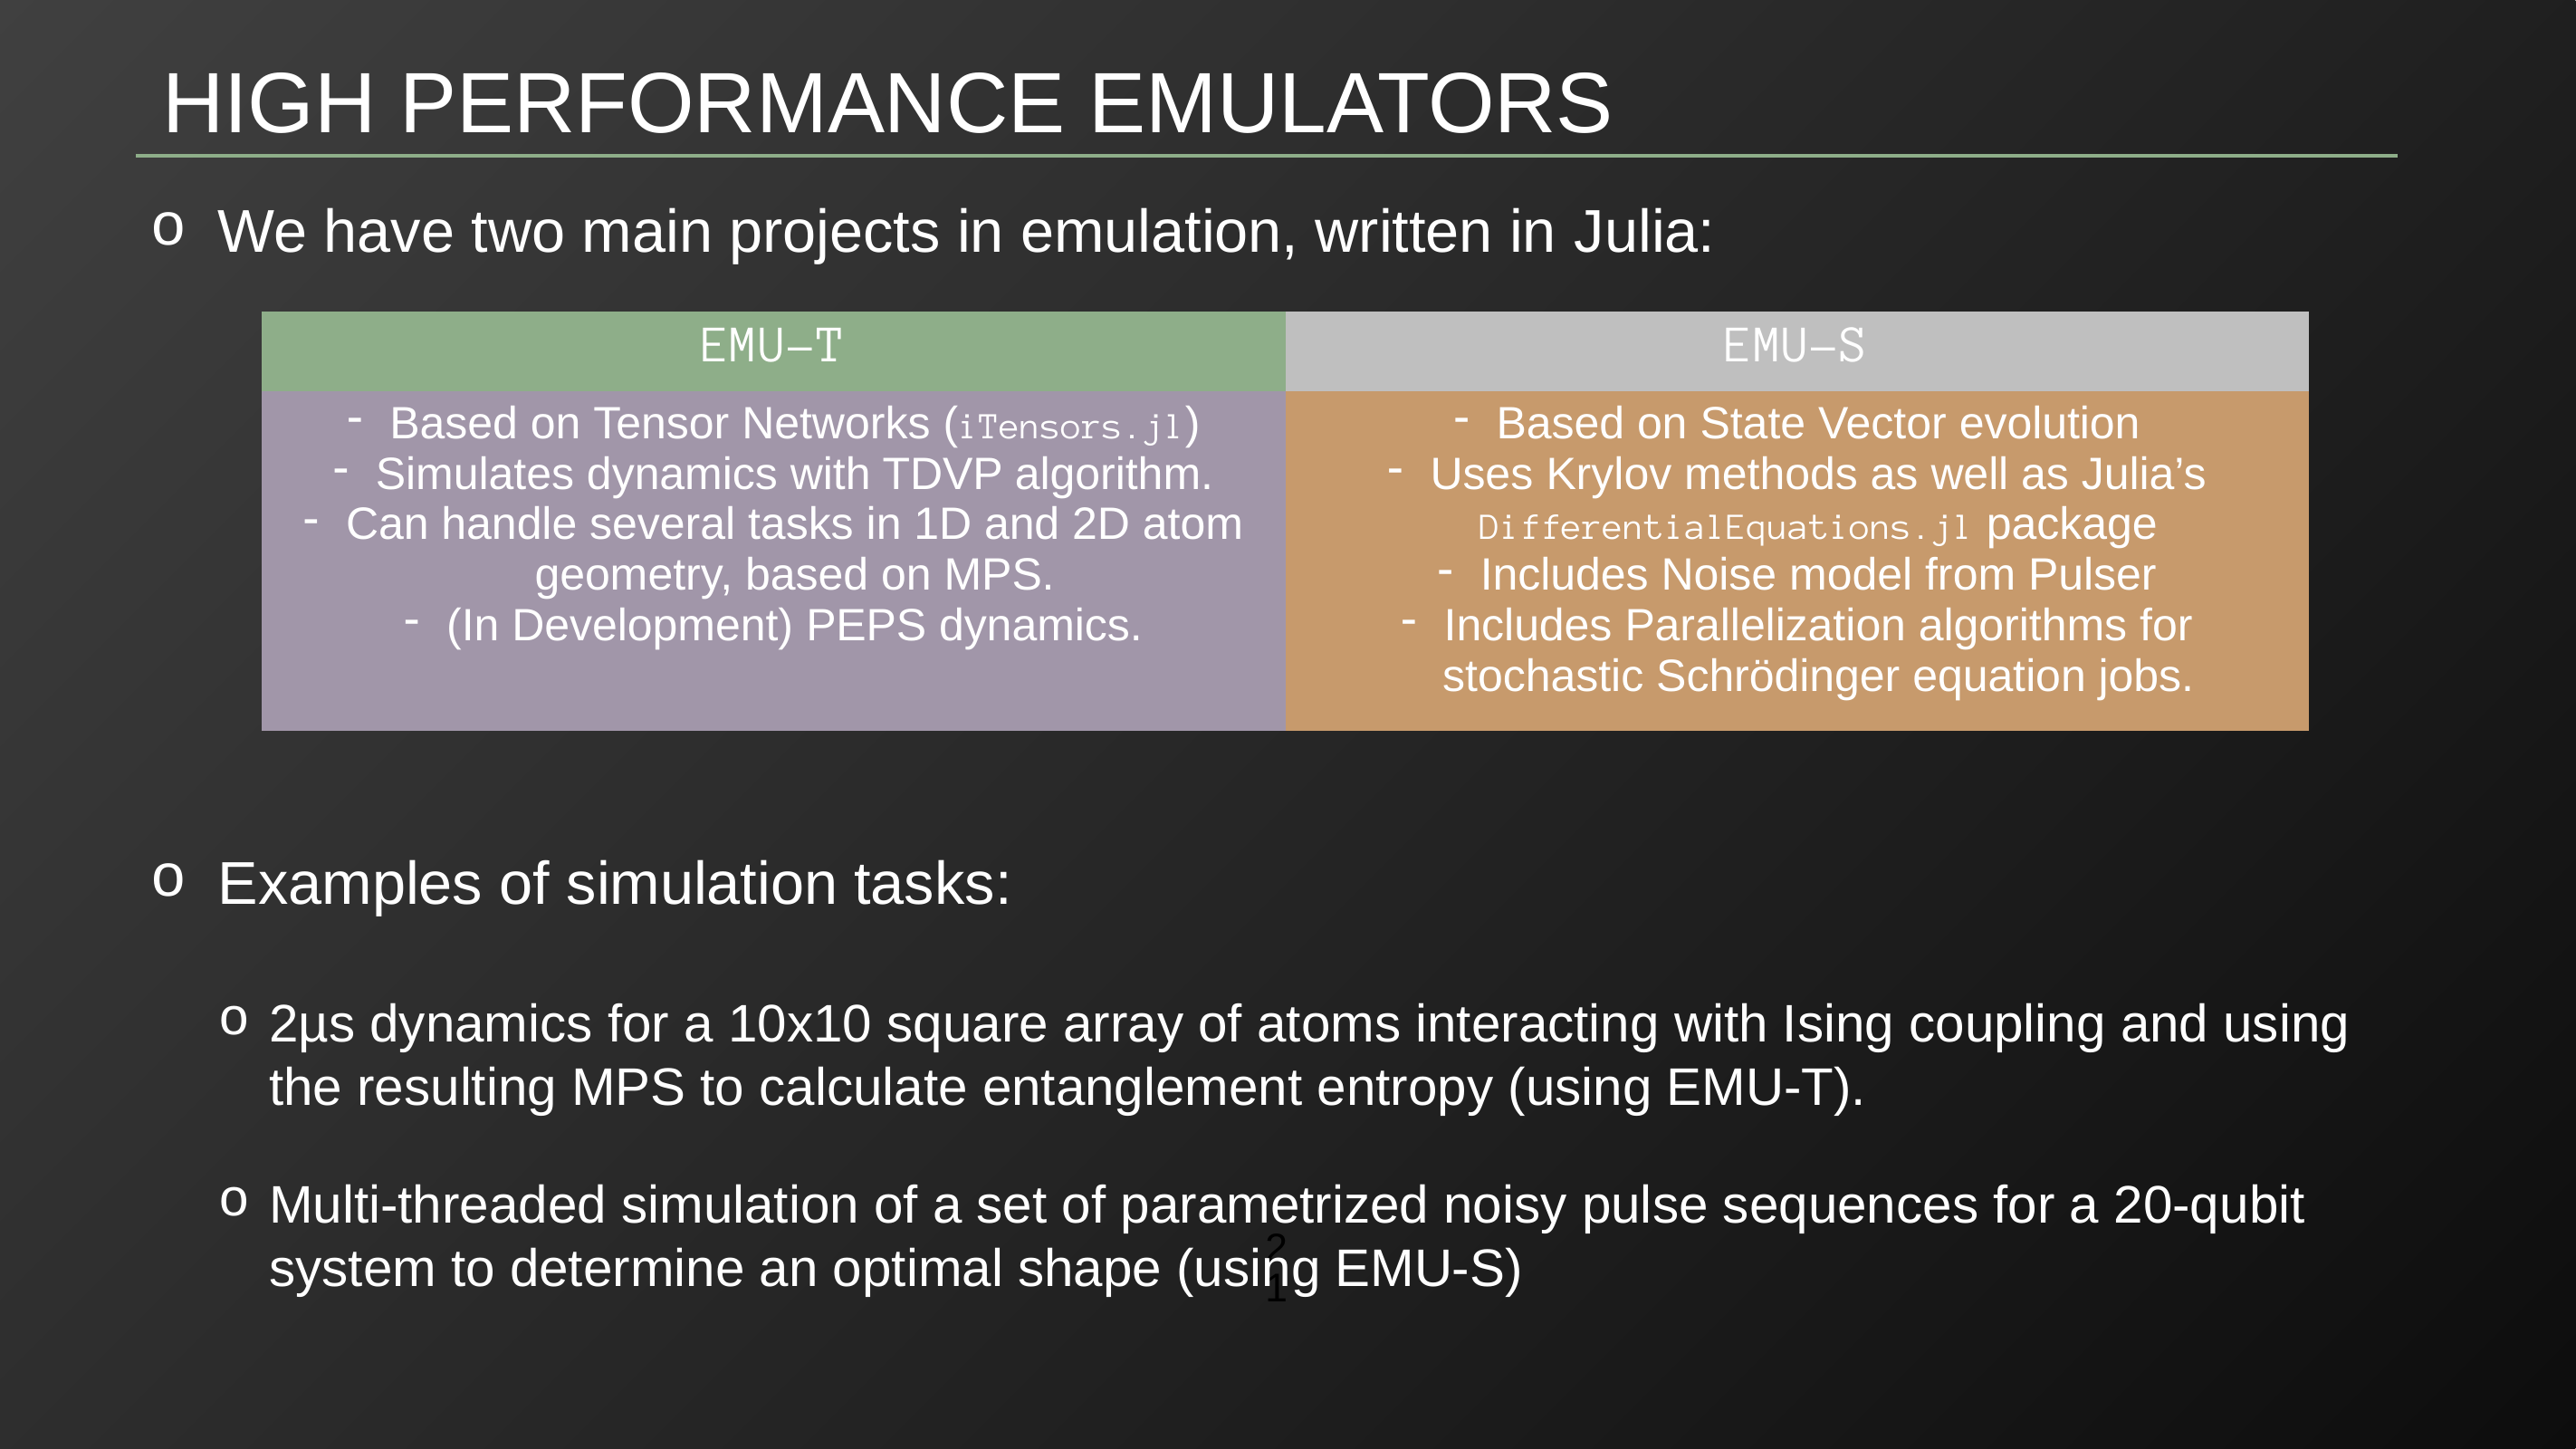

HIGH PERFORMANCE EMULATORS
We have two main projects in emulation, written in Julia:

Examples of simulation tasks:

2µs dynamics for a 10x10 square array of atoms interacting with Ising coupling and using the resulting MPS to calculate entanglement entropy (using EMU-T).

Multi-threaded simulation of a set of parametrized noisy pulse sequences for a 20-qubit system to determine an optimal shape (using EMU-S)

| EMU-T | EMU-S |
| --- | --- |
| Based on Tensor Networks (iTensors.jl) Simulates dynamics with TDVP algorithm. Can handle several tasks in 1D and 2D atom geometry, based on MPS. (In Development) PEPS dynamics. | Based on State Vector evolution Uses Krylov methods as well as Julia’s DifferentialEquations.jl package Includes Noise model from Pulser Includes Parallelization algorithms for stochastic Schrödinger equation jobs. |
21